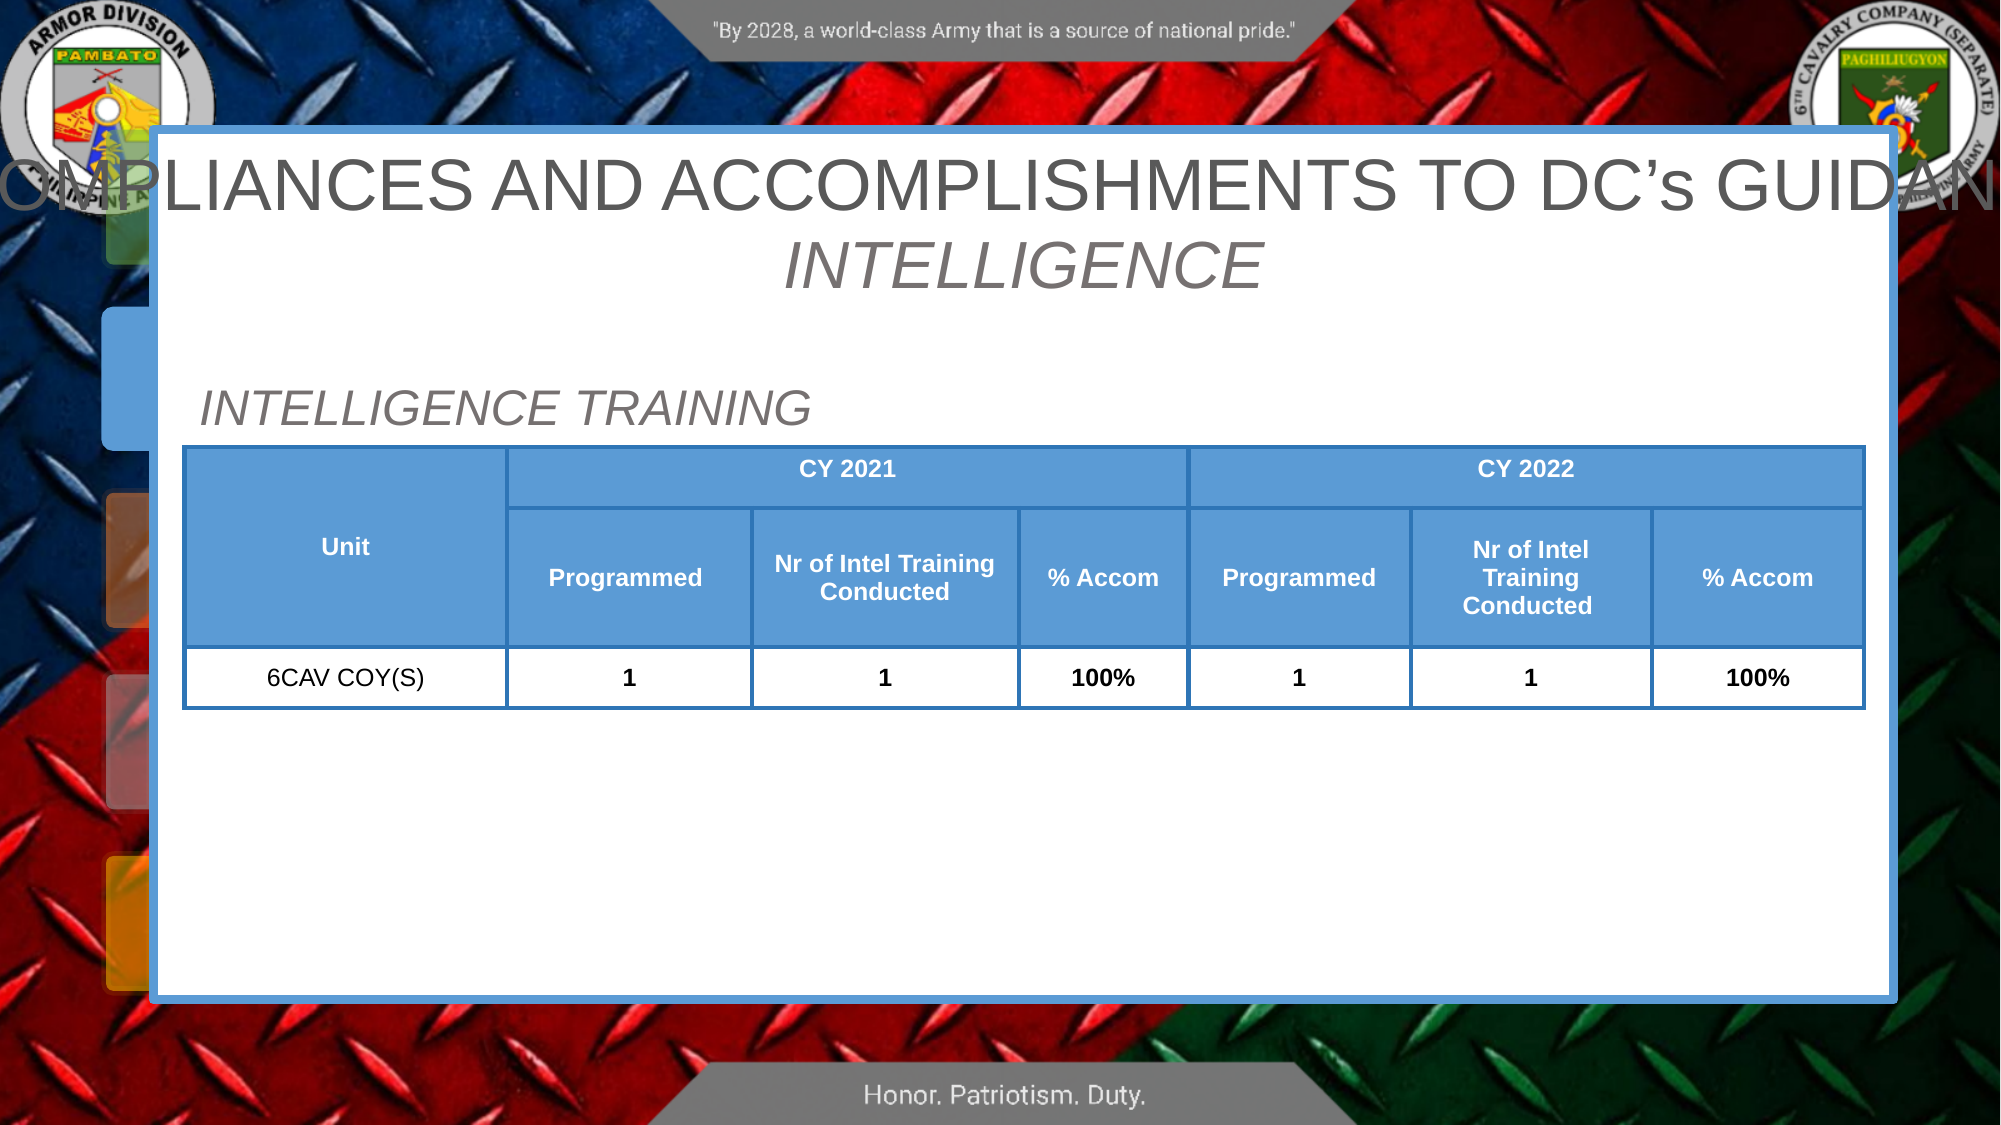

COMPLIANCES AND ACCOMPLISHMENTS TO DC’s GUIDANCE

INTELLIGENCE

INTELLIGENCE TRAINING
| Unit | CY 2021 | 2020 |  | CY 2022 | 2021 |  |
| --- | --- | --- | --- | --- | --- | --- |
|  | Programmed | Nr of Intel Training Conducted | % Accom | Programmed | Nr of Intel Training Conducted | % Accom |
| 6CAV COY(S) | 1 | 1 | 100% | 1 | 1 | 100% |